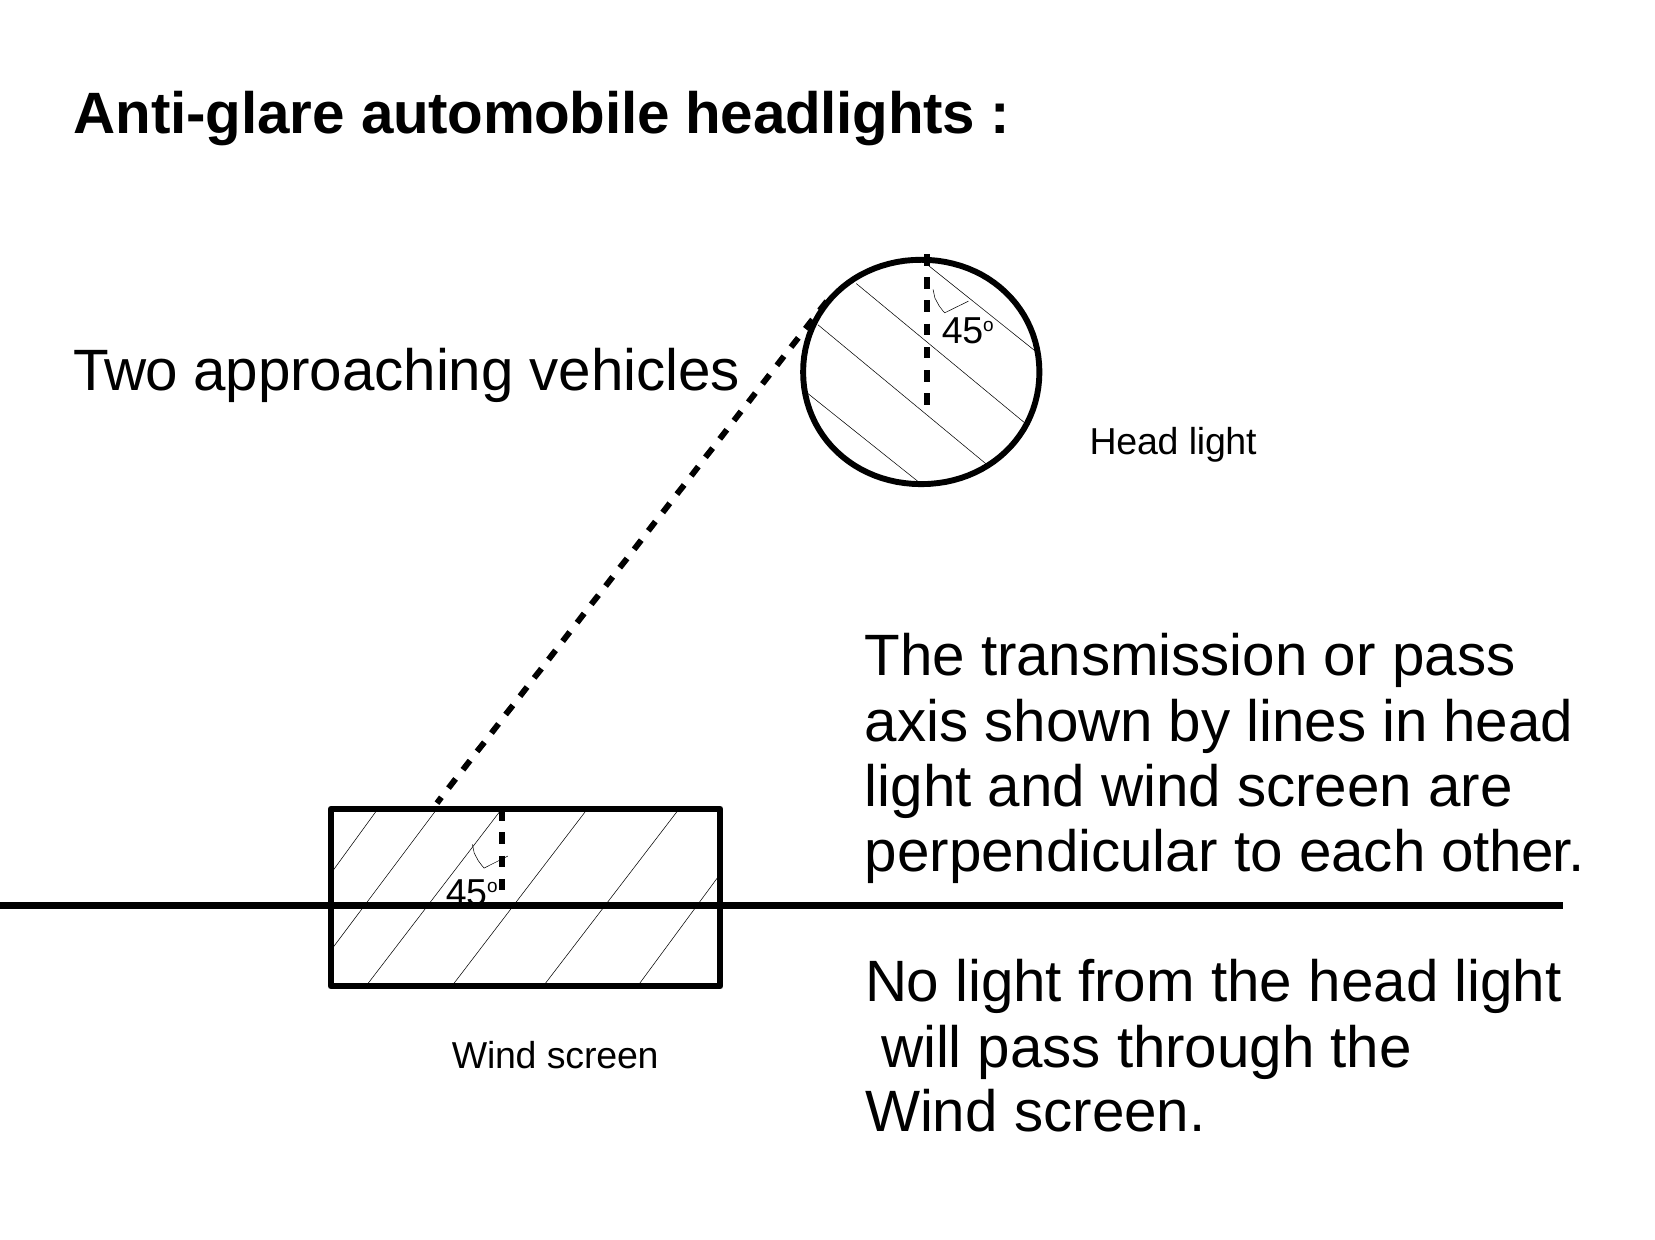

# Anti-glare automobile headlights :

45o
Two approaching vehicles
Head light
The transmission or pass  axis shown by lines in head  light and wind screen are  perpendicular to each other.
45o
No light from the head light  will pass through the
Wind screen.
Wind screen